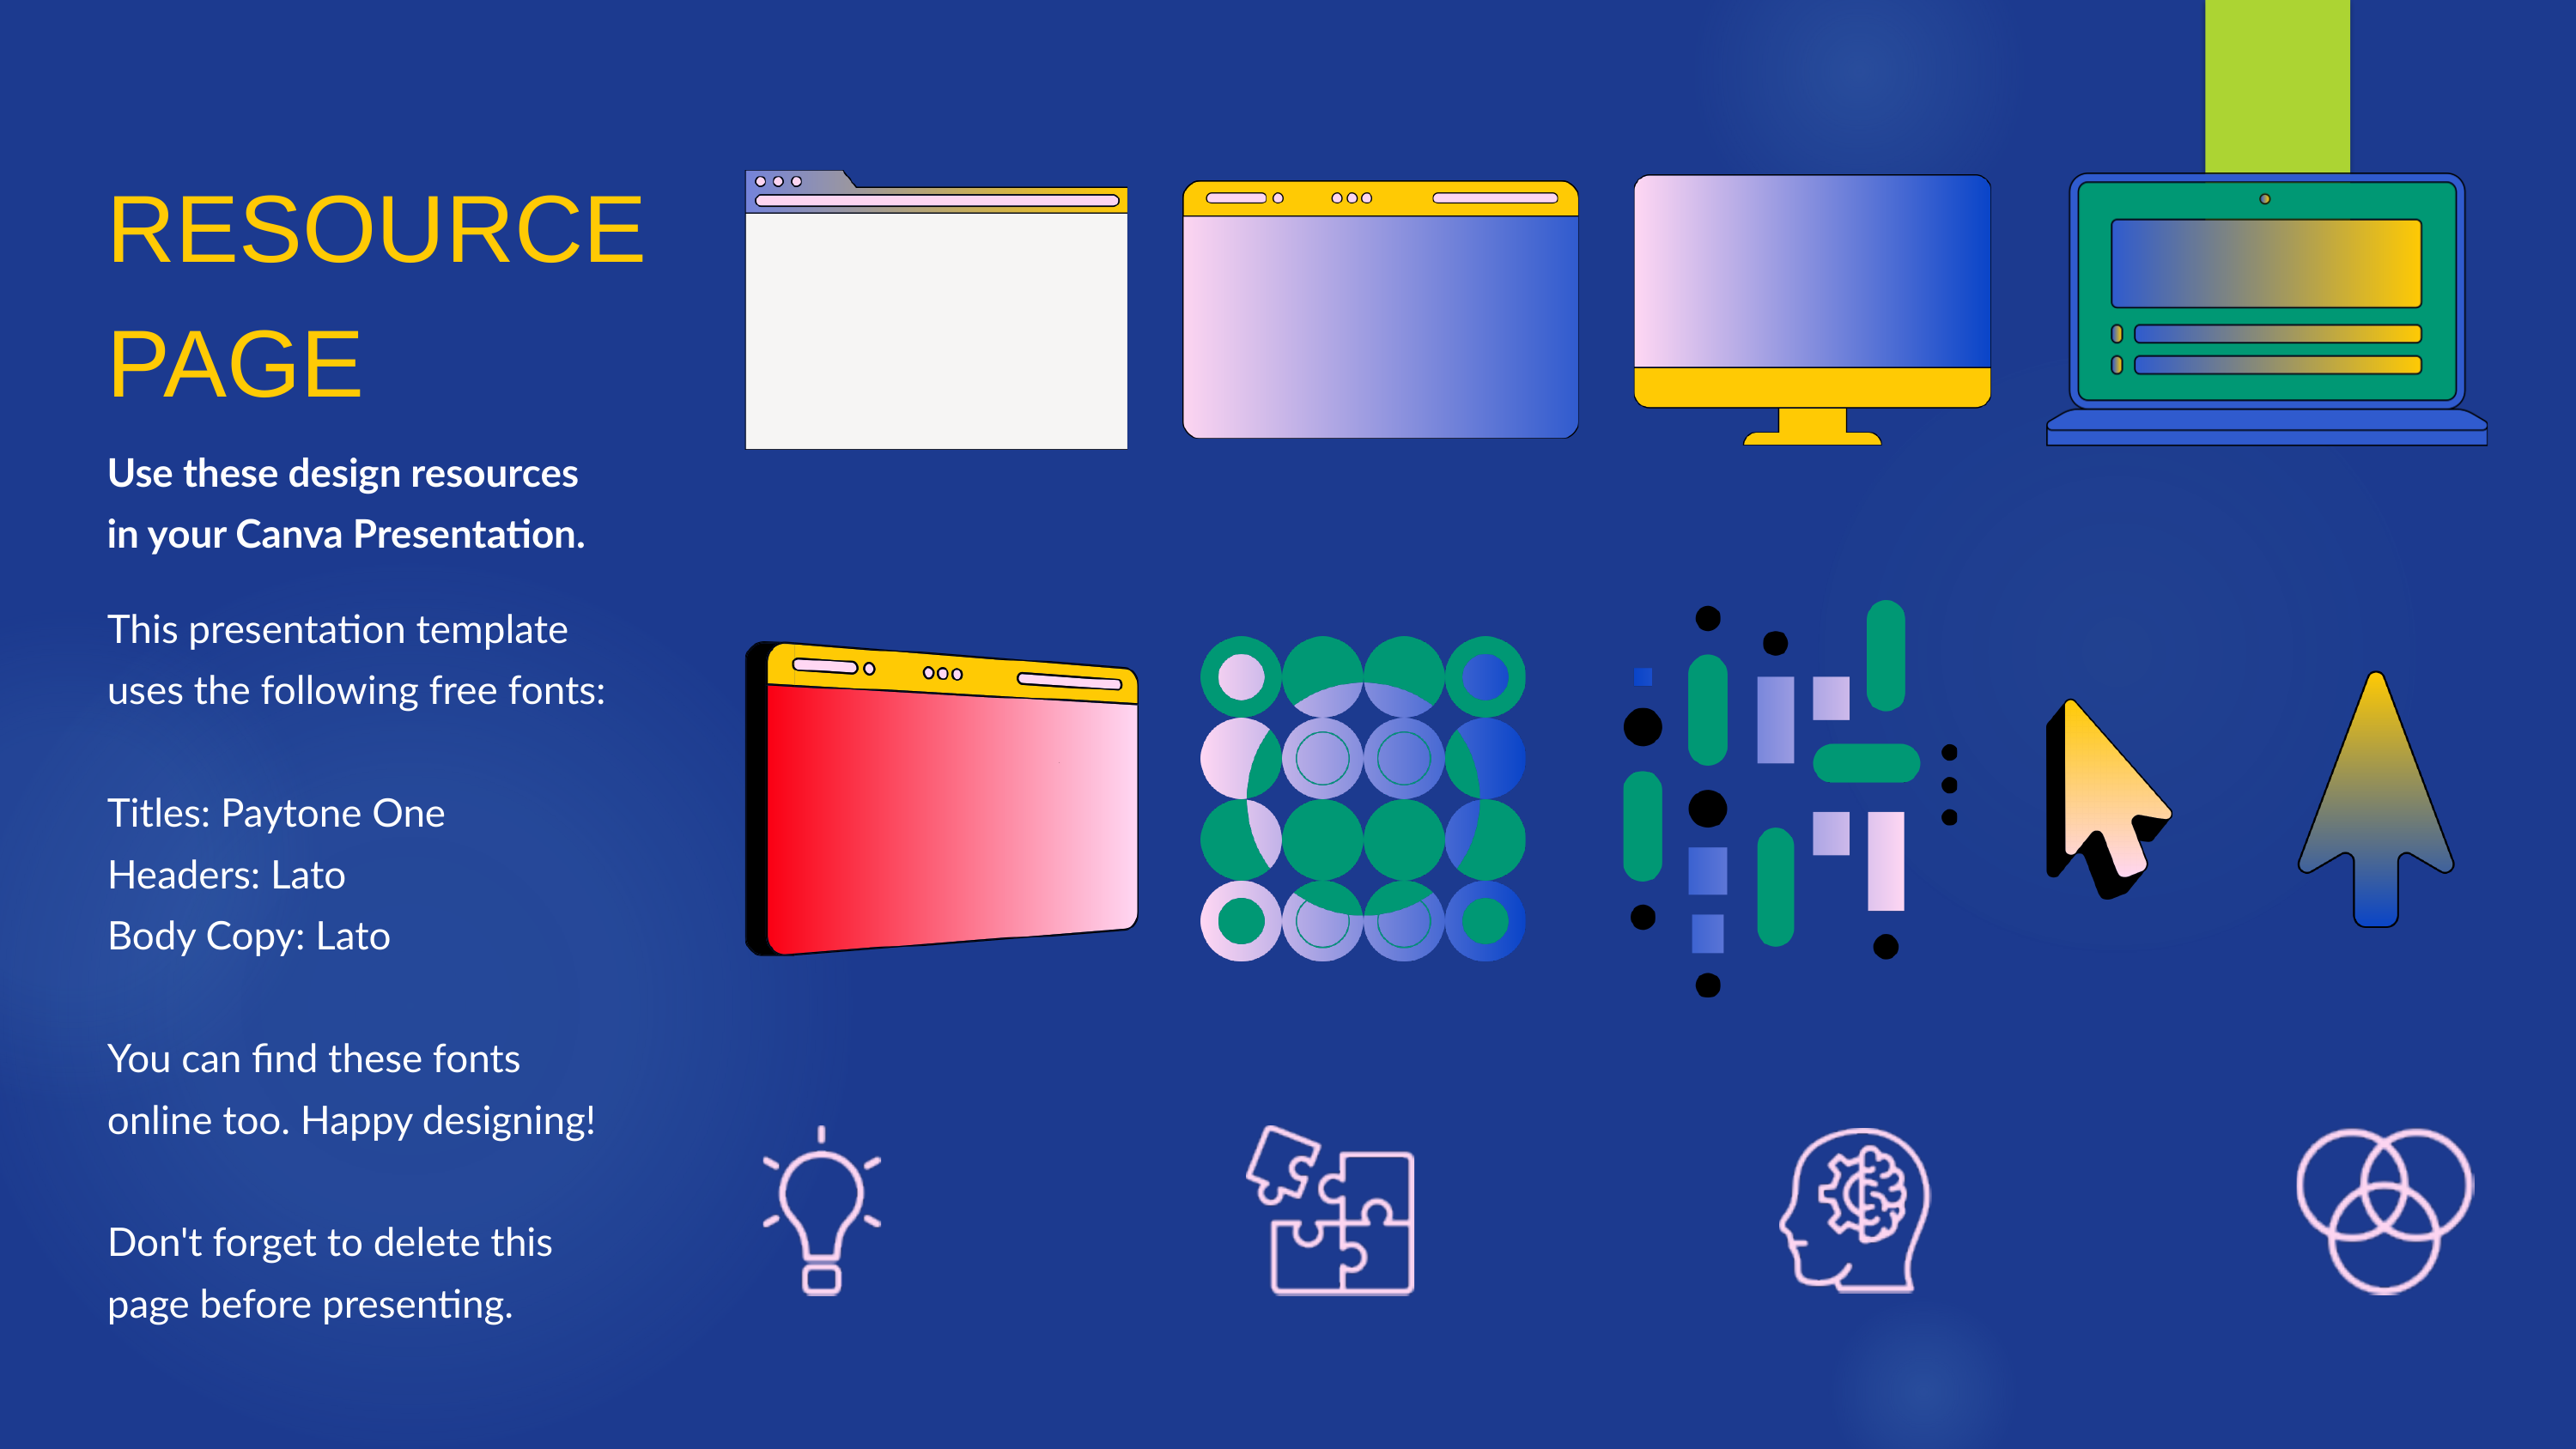

RESOURCE
PAGE

Use these design resources
in your Canva Presentation.
This presentation template
uses the following free fonts:

Titles: Paytone One
Headers: Lato
Body Copy: Lato

You can find these fonts
online too. Happy designing!

Don't forget to delete this
page before presenting.